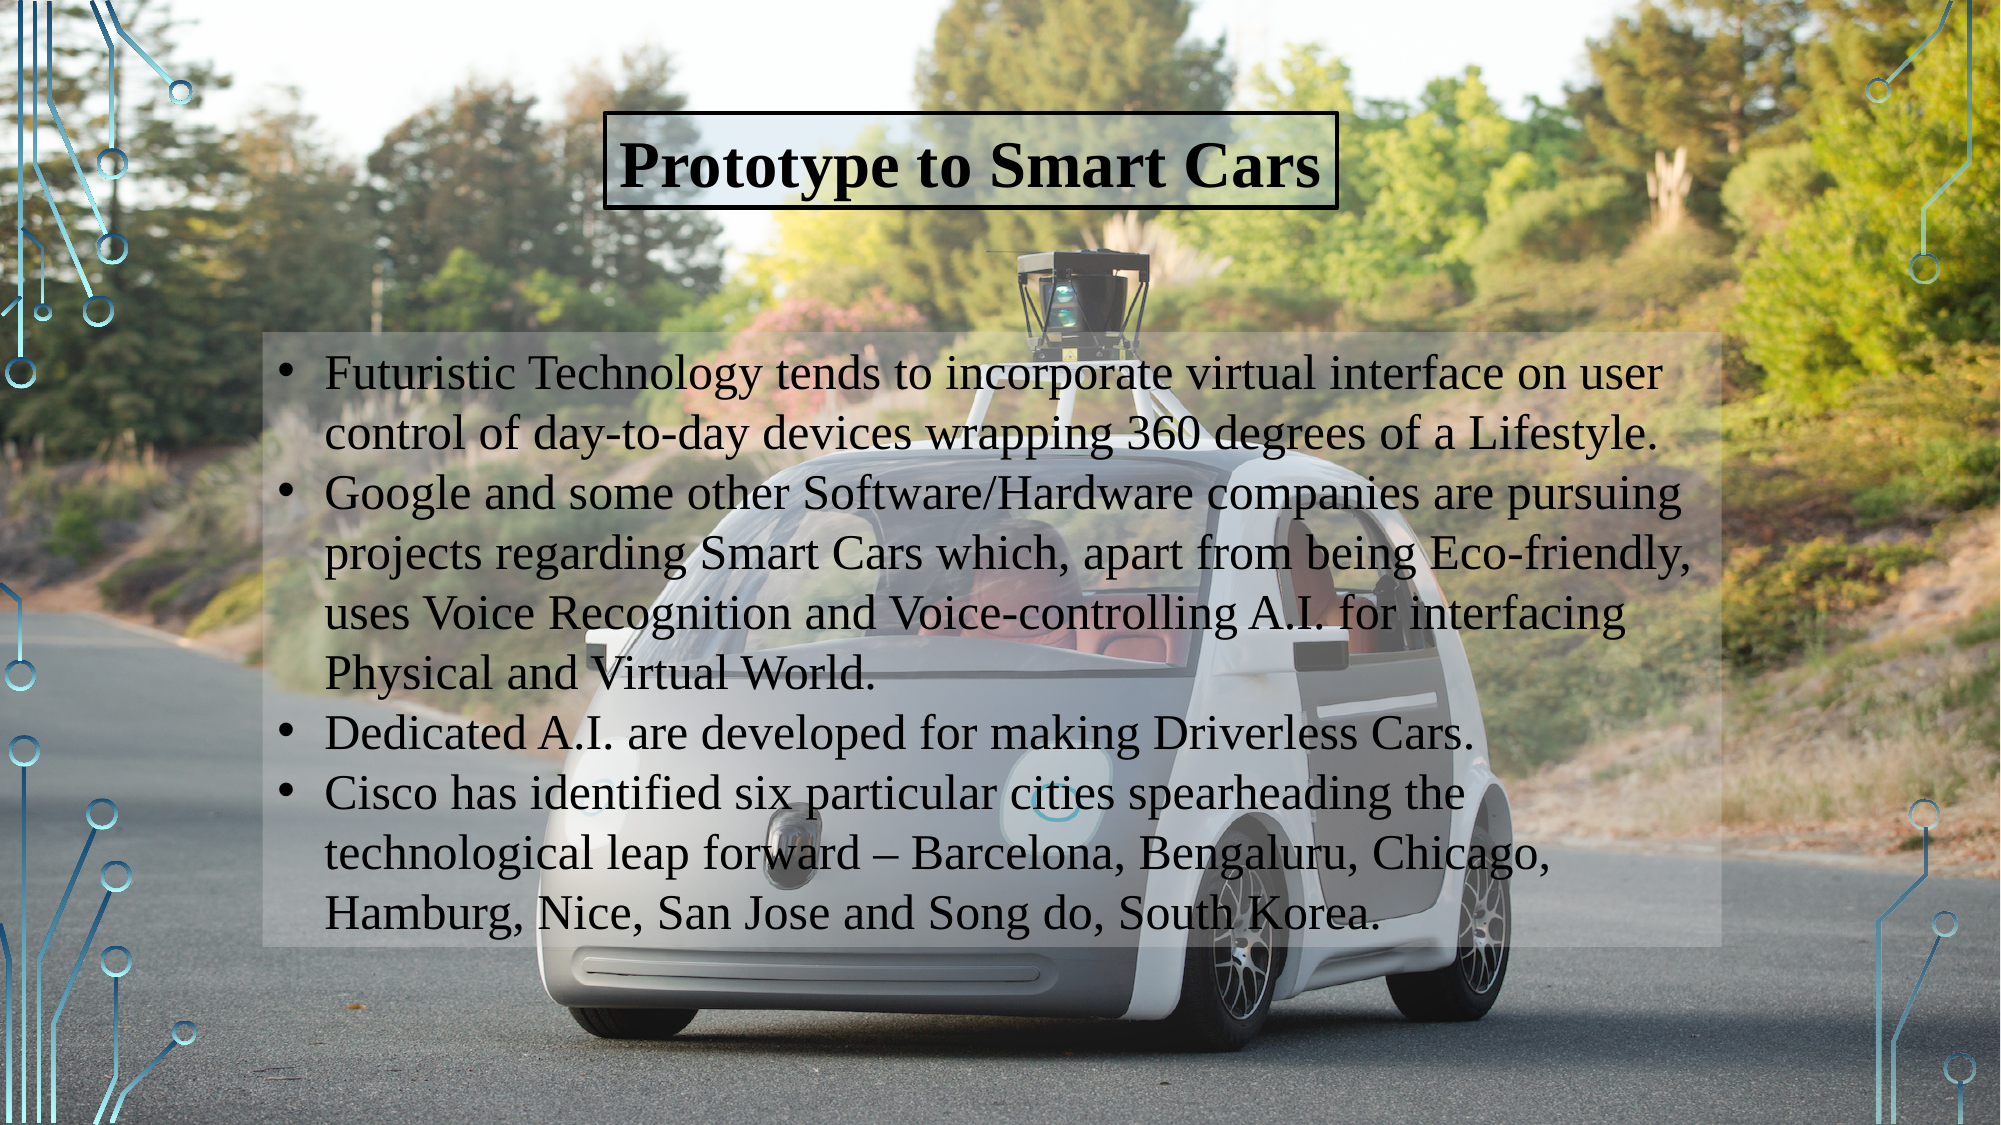

Prototype to Smart Cars
Futuristic Technology tends to incorporate virtual interface on user control of day-to-day devices wrapping 360 degrees of a Lifestyle.
Google and some other Software/Hardware companies are pursuing projects regarding Smart Cars which, apart from being Eco-friendly, uses Voice Recognition and Voice-controlling A.I. for interfacing Physical and Virtual World.
Dedicated A.I. are developed for making Driverless Cars.
Cisco has identified six particular cities spearheading the technological leap forward – Barcelona, Bengaluru, Chicago, Hamburg, Nice, San Jose and Song do, South Korea.